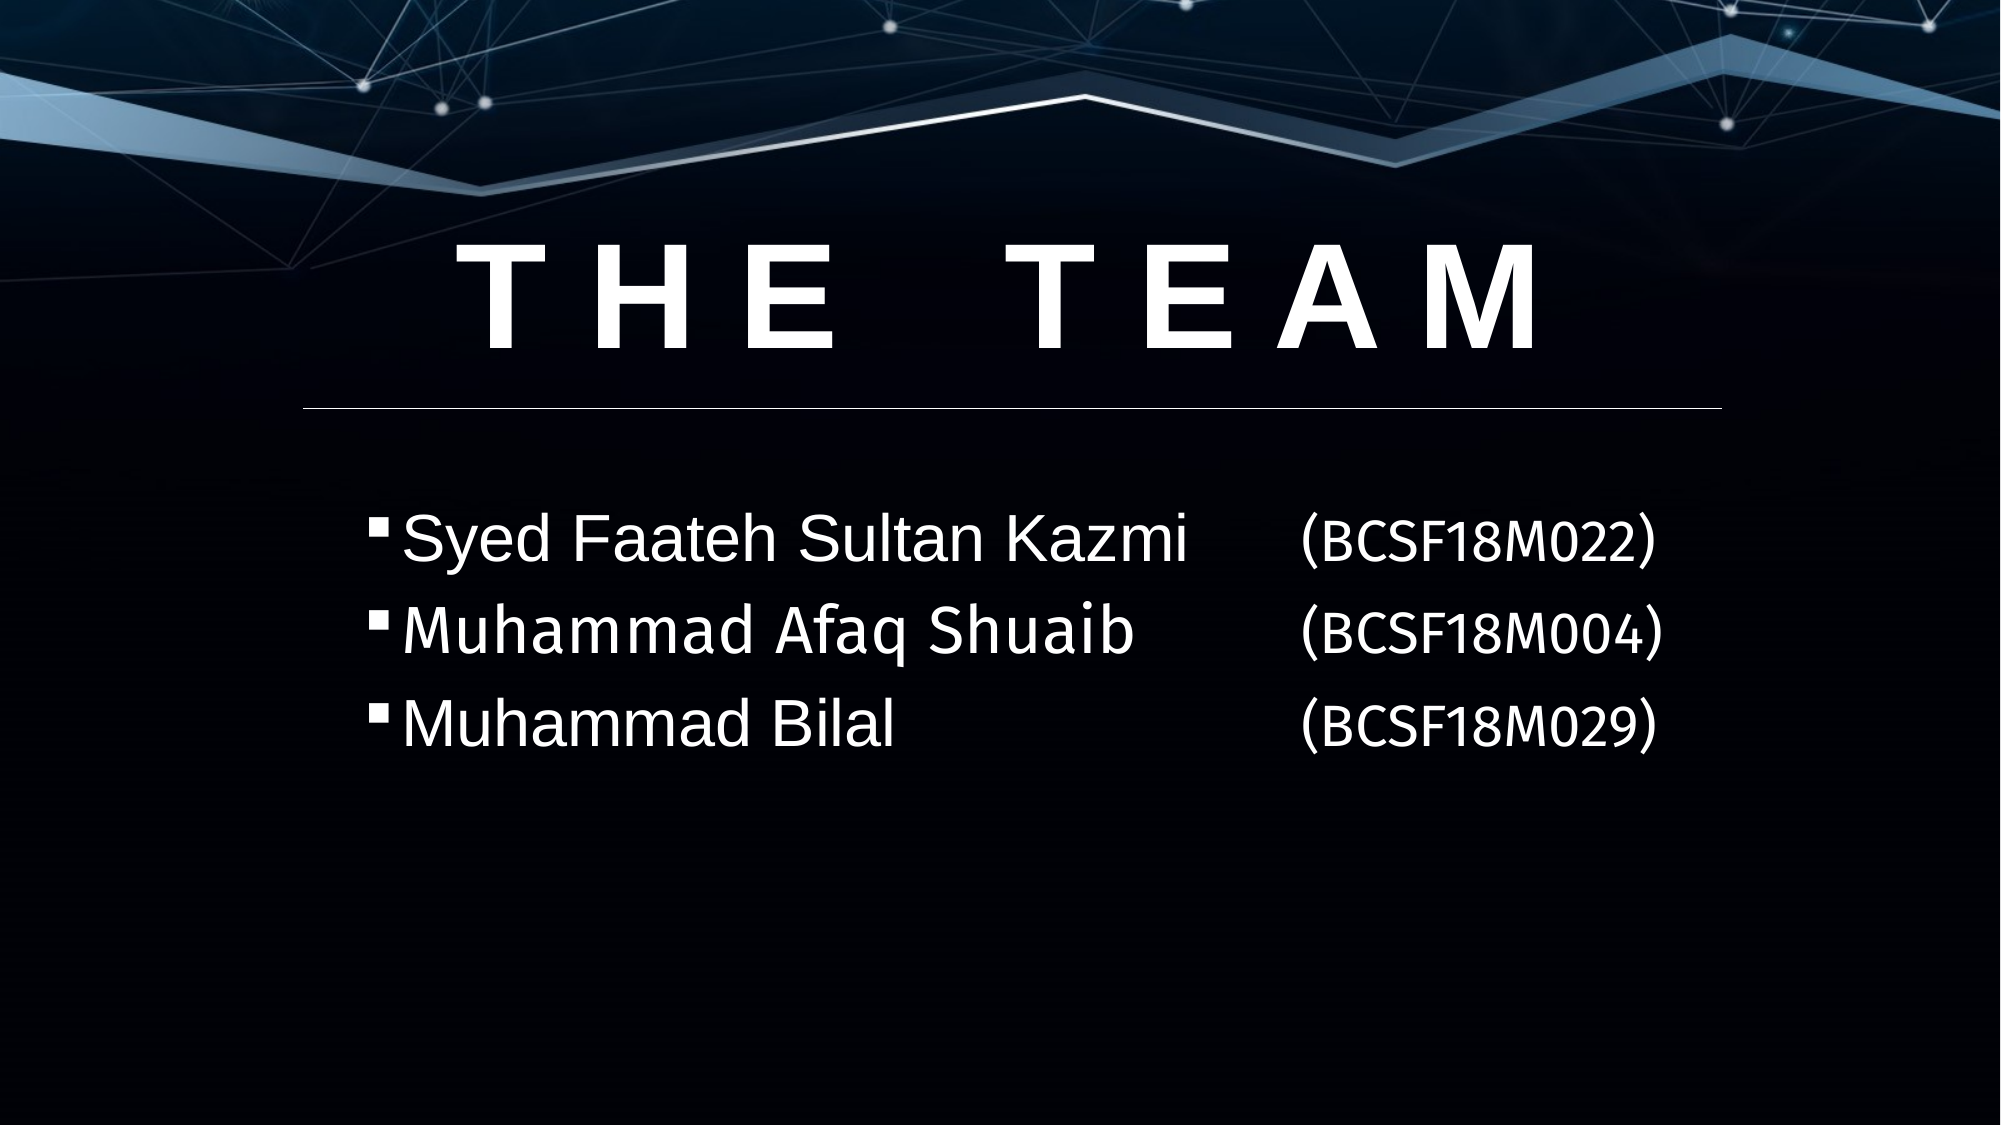

# T H E    T E A M
Syed Faateh Sultan Kazmi	(BCSF18M022)
Muhammad Afaq Shuaib 	(BCSF18M004)
Muhammad Bilal 		 	(BCSF18M029)